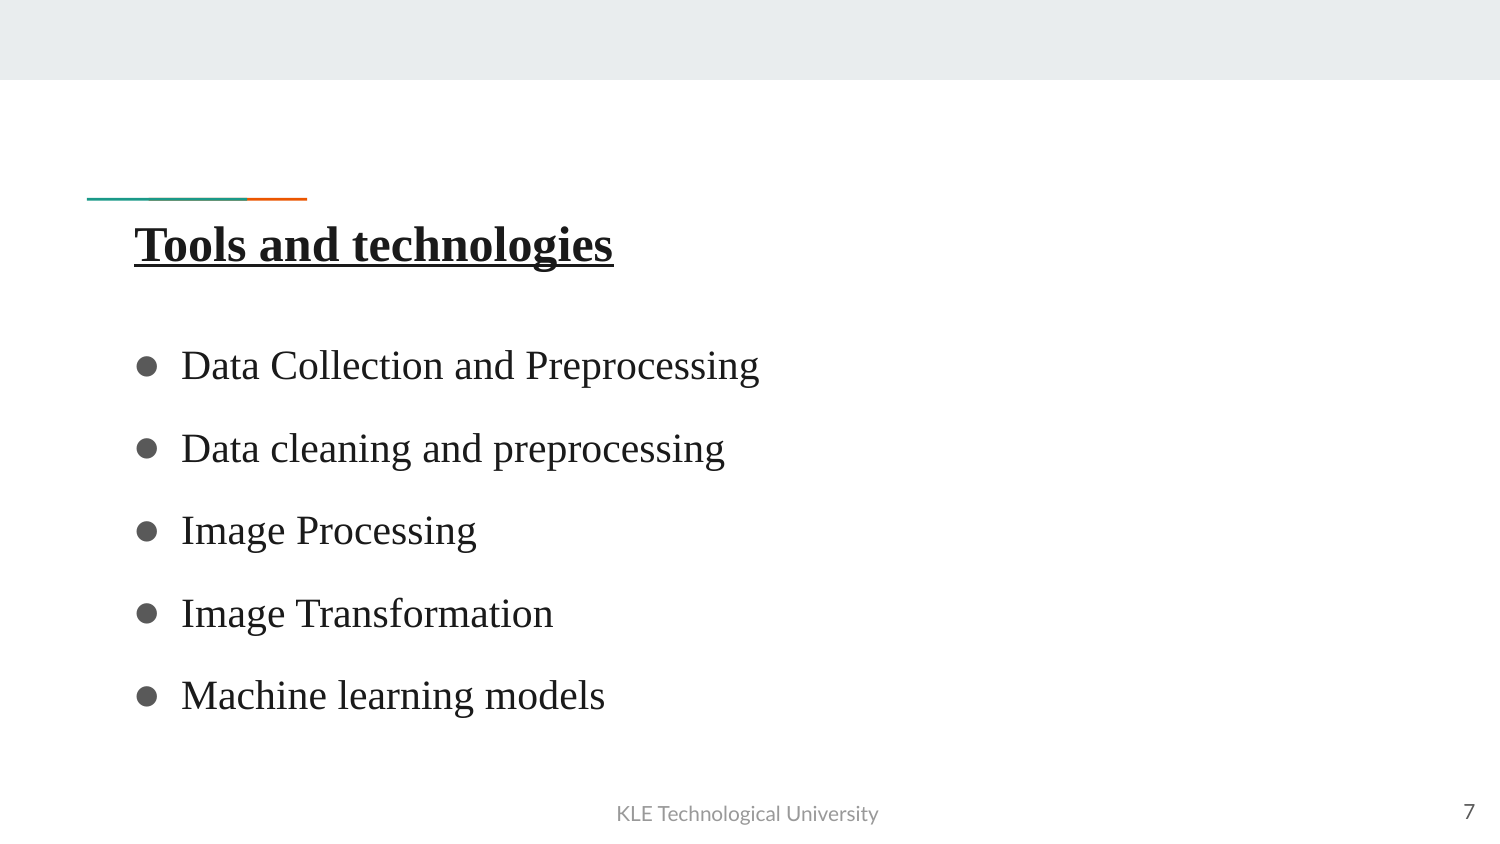

# Tools and technologies
Data Collection and Preprocessing
Data cleaning and preprocessing
Image Processing
Image Transformation
Machine learning models
7
KLE Technological University